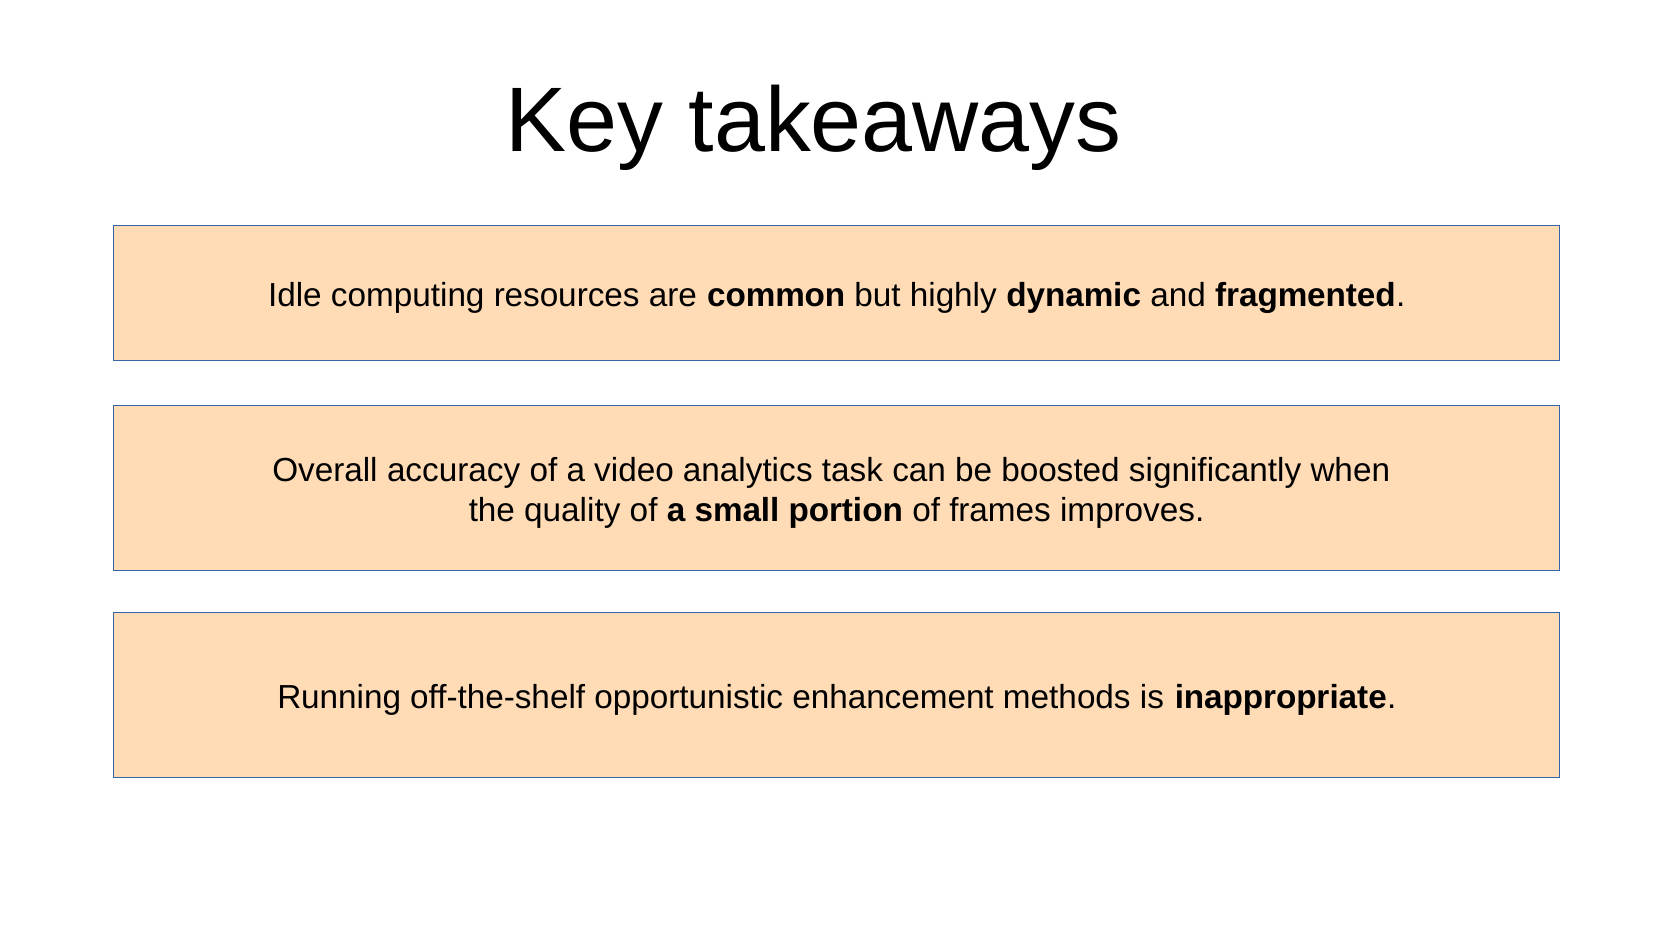

Key takeaways
Idle computing resources are common but highly dynamic and fragmented.
Overall accuracy of a video analytics task can be boosted significantly when
the quality of a small portion of frames improves.
Running off-the-shelf opportunistic enhancement methods is inappropriate.